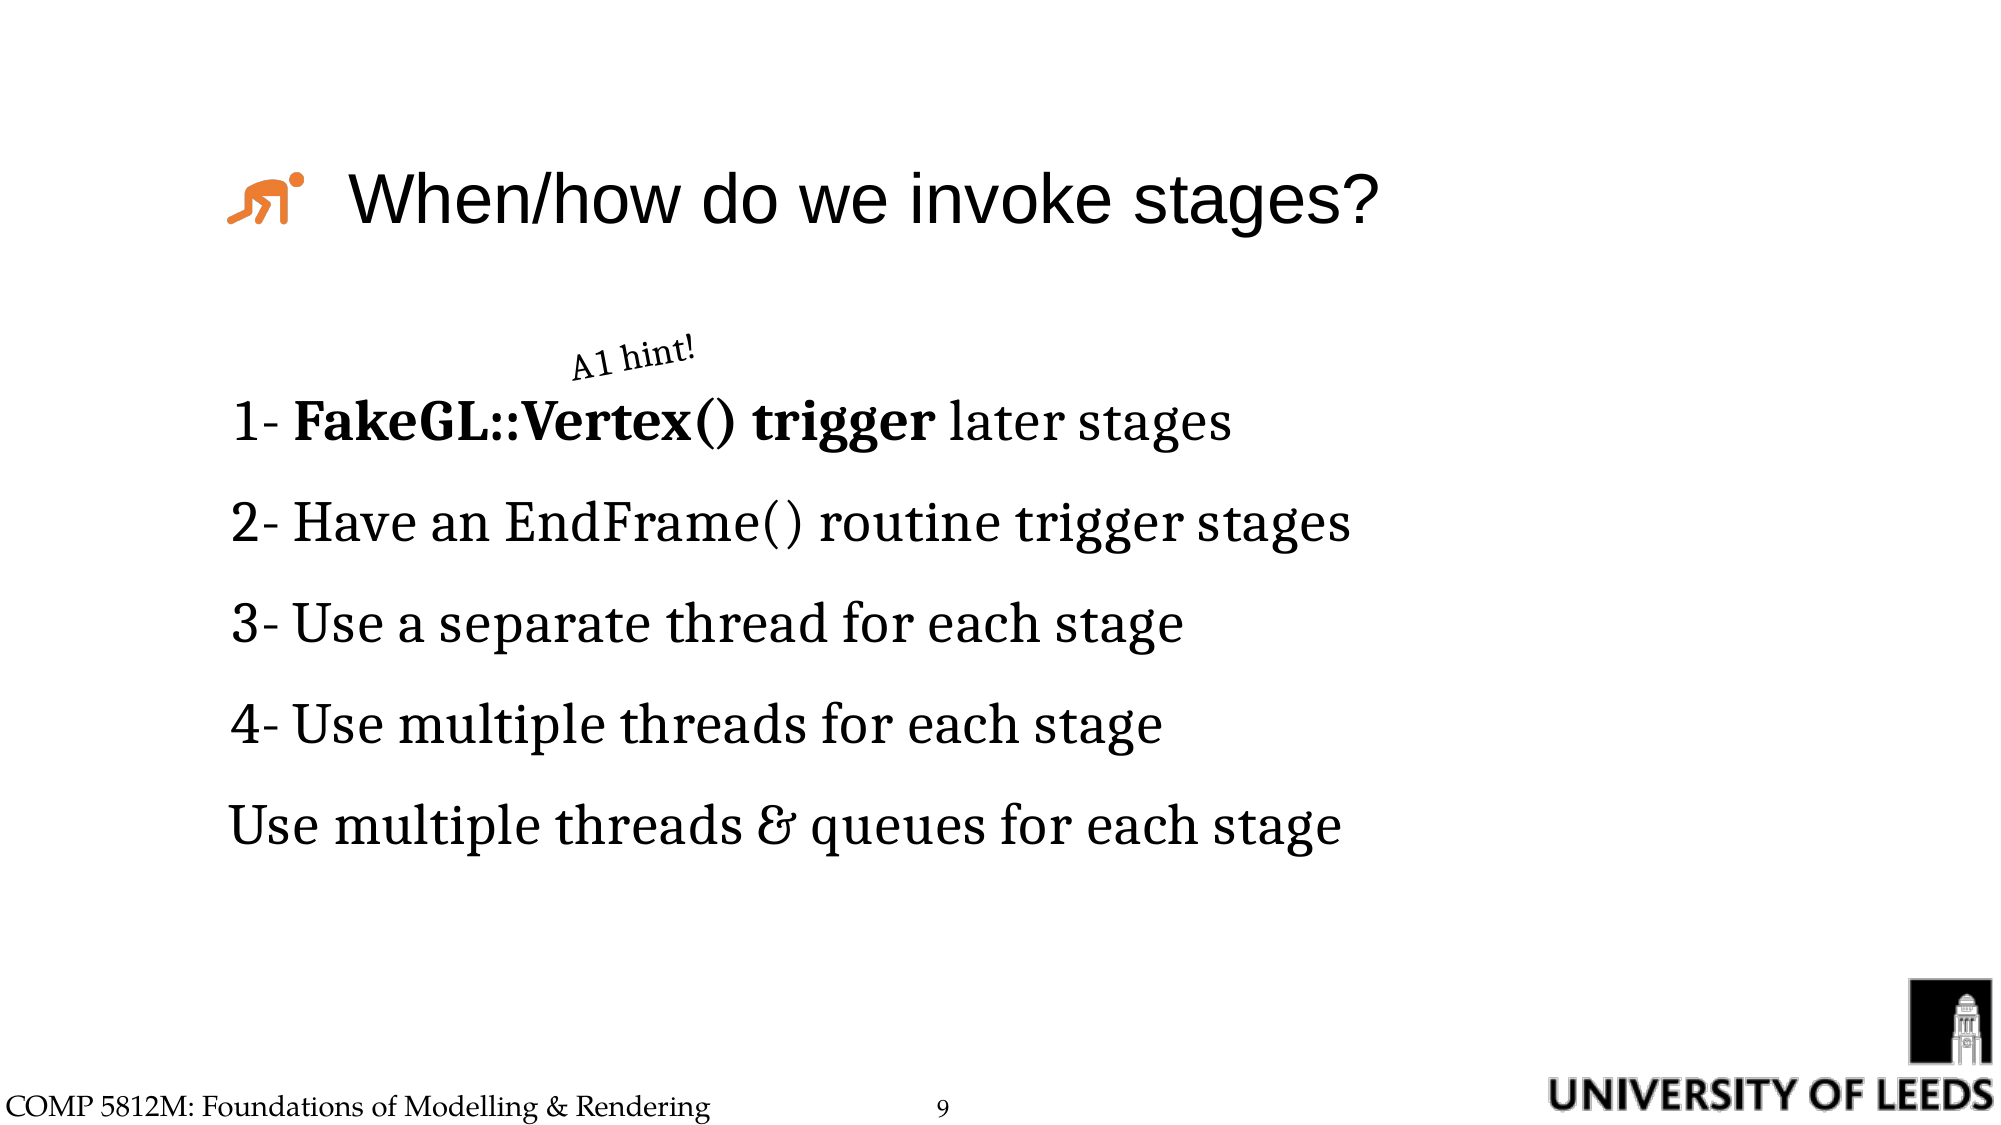

# When/how do we invoke stages?
A1 hint!
1- FakeGL::Vertex() trigger later stages
2- Have an EndFrame() routine trigger stages
3- Use a separate thread for each stage
4- Use multiple threads for each stage
Use multiple threads & queues for each stage